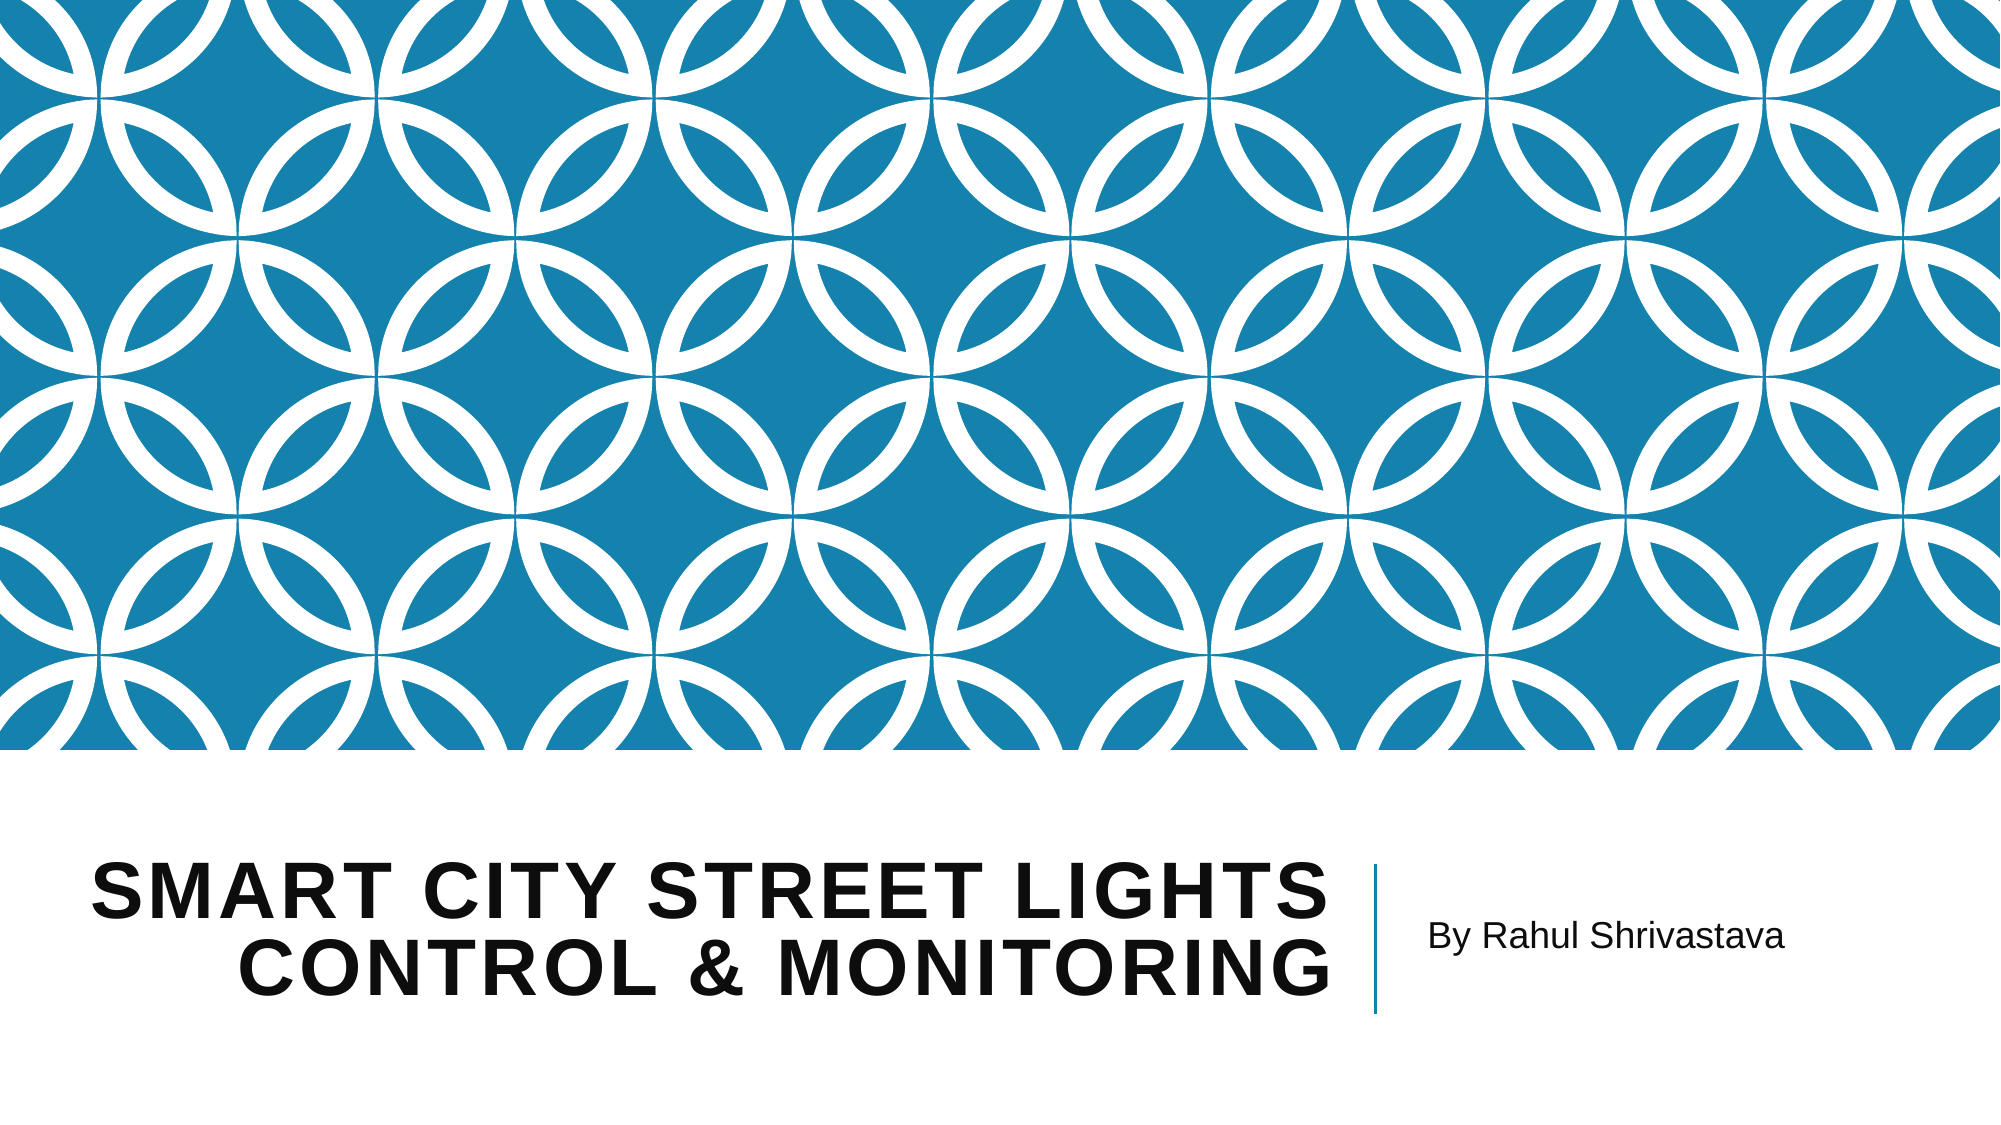

# Smart City Street lights control & monitoring
By Rahul Shrivastava